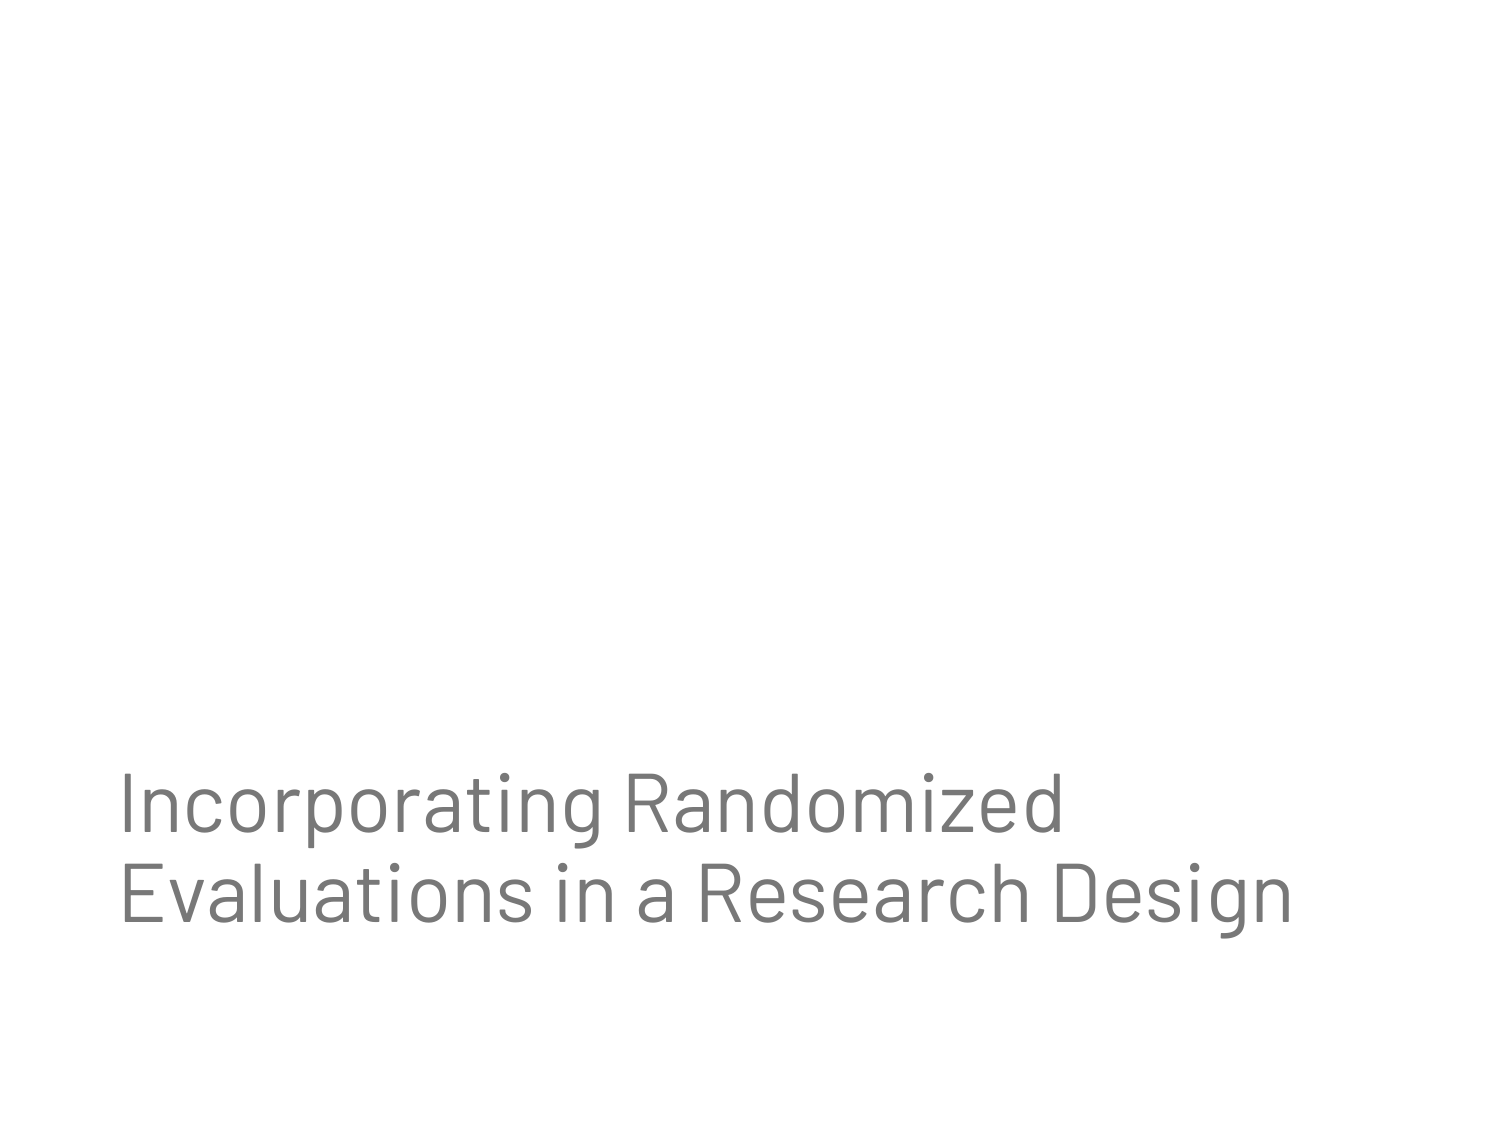

Incorporating Randomized Evaluations in a Research Design